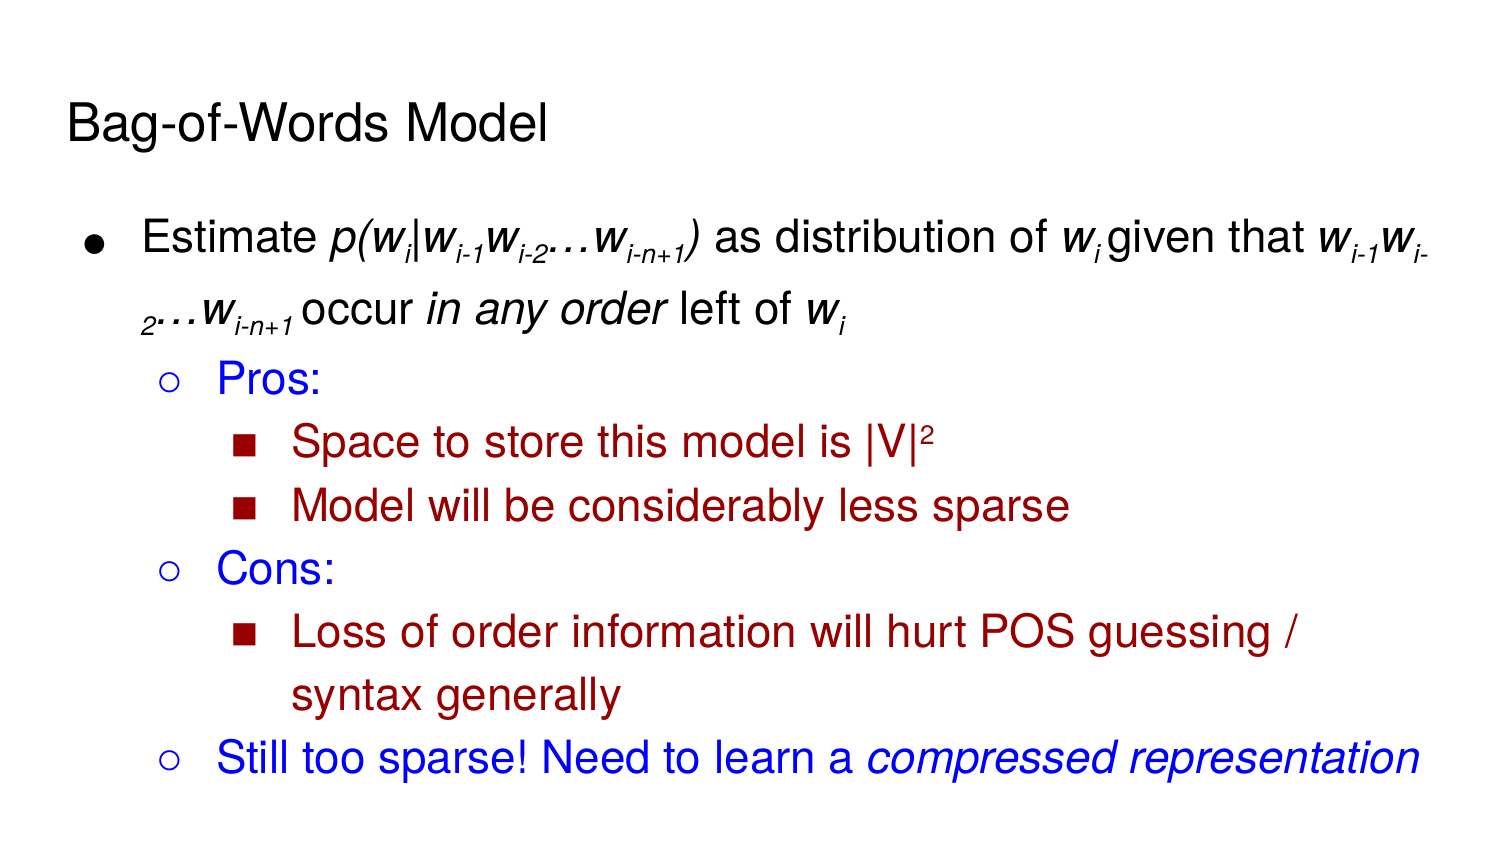

# Bag-of-Words Model
Estimate p(wi|wi-1wi-2…wi-n+1) as distribution of wi given that wi-1wi-2…wi-n+1 occur in any order left of wi
Pros:
Space to store this model is |V|2
Model will be considerably less sparse
Cons:
Loss of order information will hurt POS guessing / syntax generally
Still too sparse! Need to learn a compressed representation